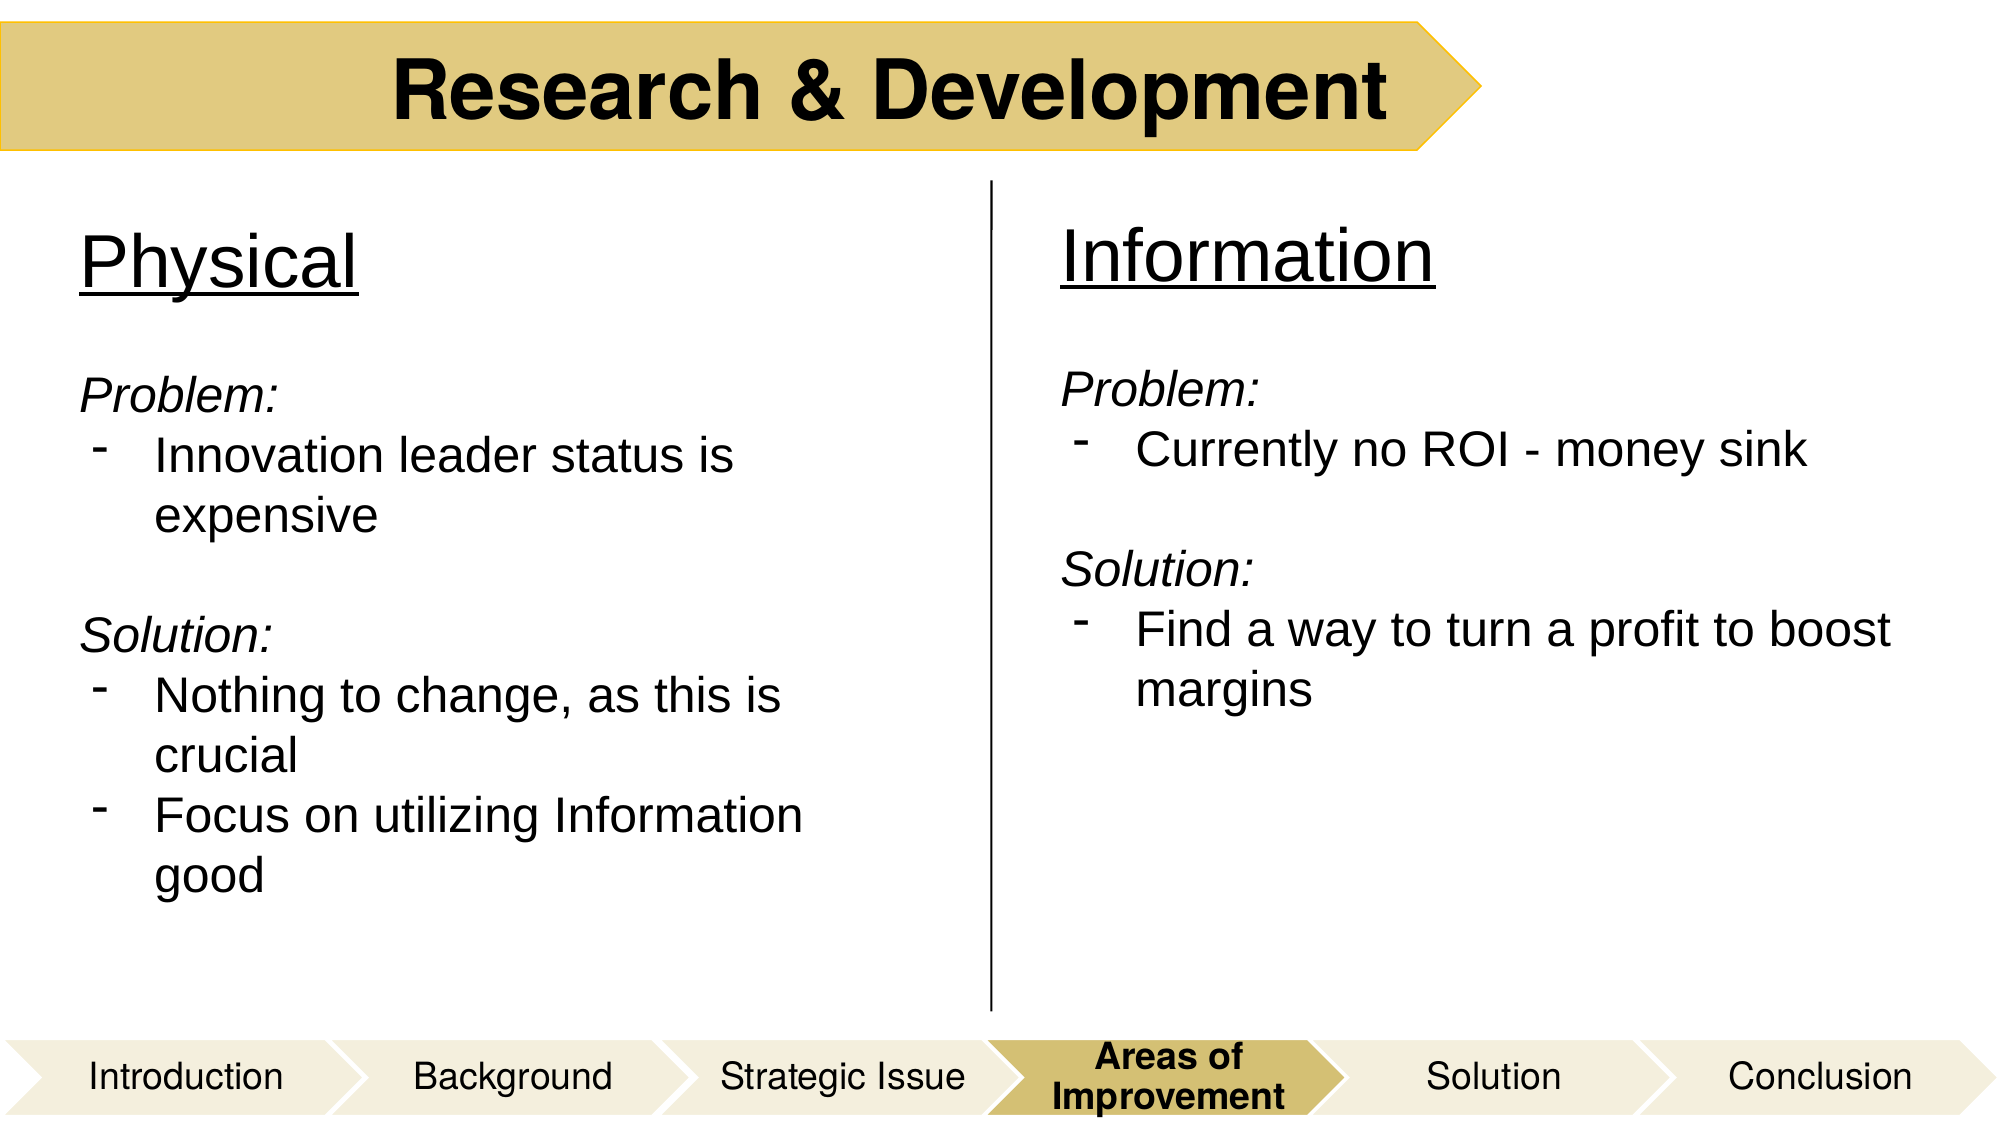

Research & Development
Information

Problem:
Currently no ROI - money sink

Solution:
Find a way to turn a profit to boost margins

Physical

Problem:
Innovation leader status is expensive

Solution:
Nothing to change, as this is crucial
Focus on utilizing Information good

Introduction

Background

Strategic Issue

Areas of Improvement

Solution

Conclusion